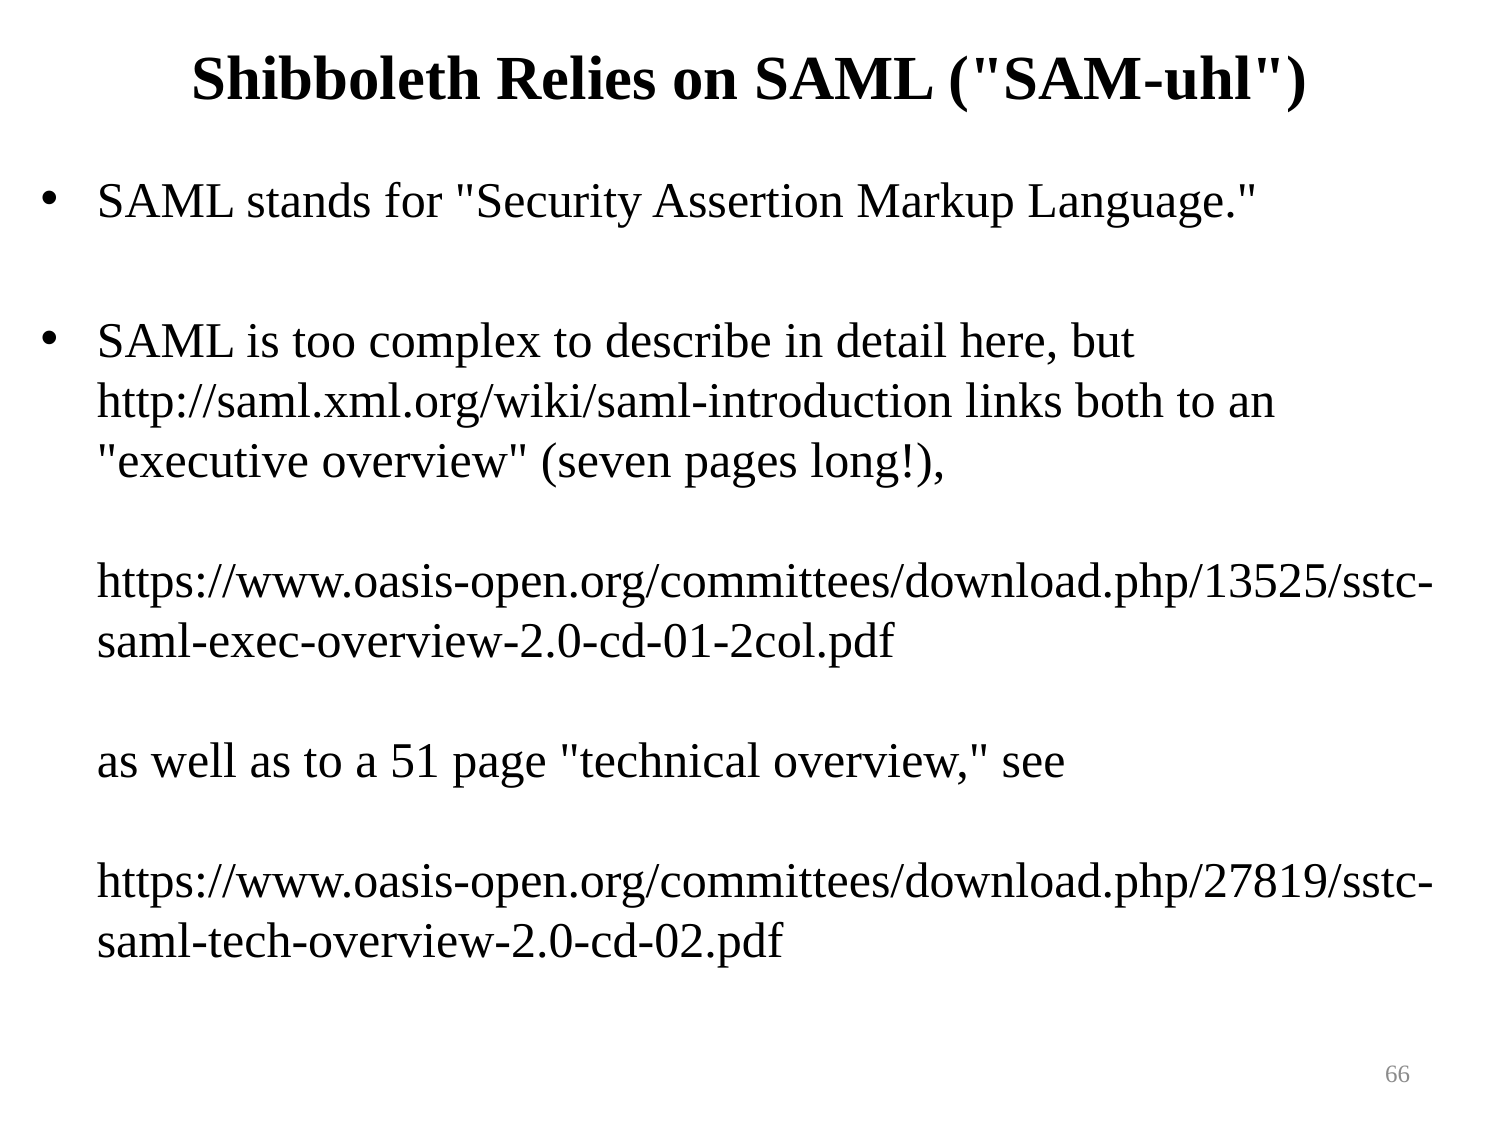

# Shibboleth Relies on SAML ("SAM-uhl")
SAML stands for "Security Assertion Markup Language."

SAML is too complex to describe in detail here, but
http://saml.xml.org/wiki/saml-introduction links both to an "executive overview" (seven pages long!),
https://www.oasis-open.org/committees/download.php/13525/sstc-saml-exec-overview-2.0-cd-01-2col.pdf
as well as to a 51 page "technical overview," see
https://www.oasis-open.org/committees/download.php/27819/sstc-saml-tech-overview-2.0-cd-02.pdf
66